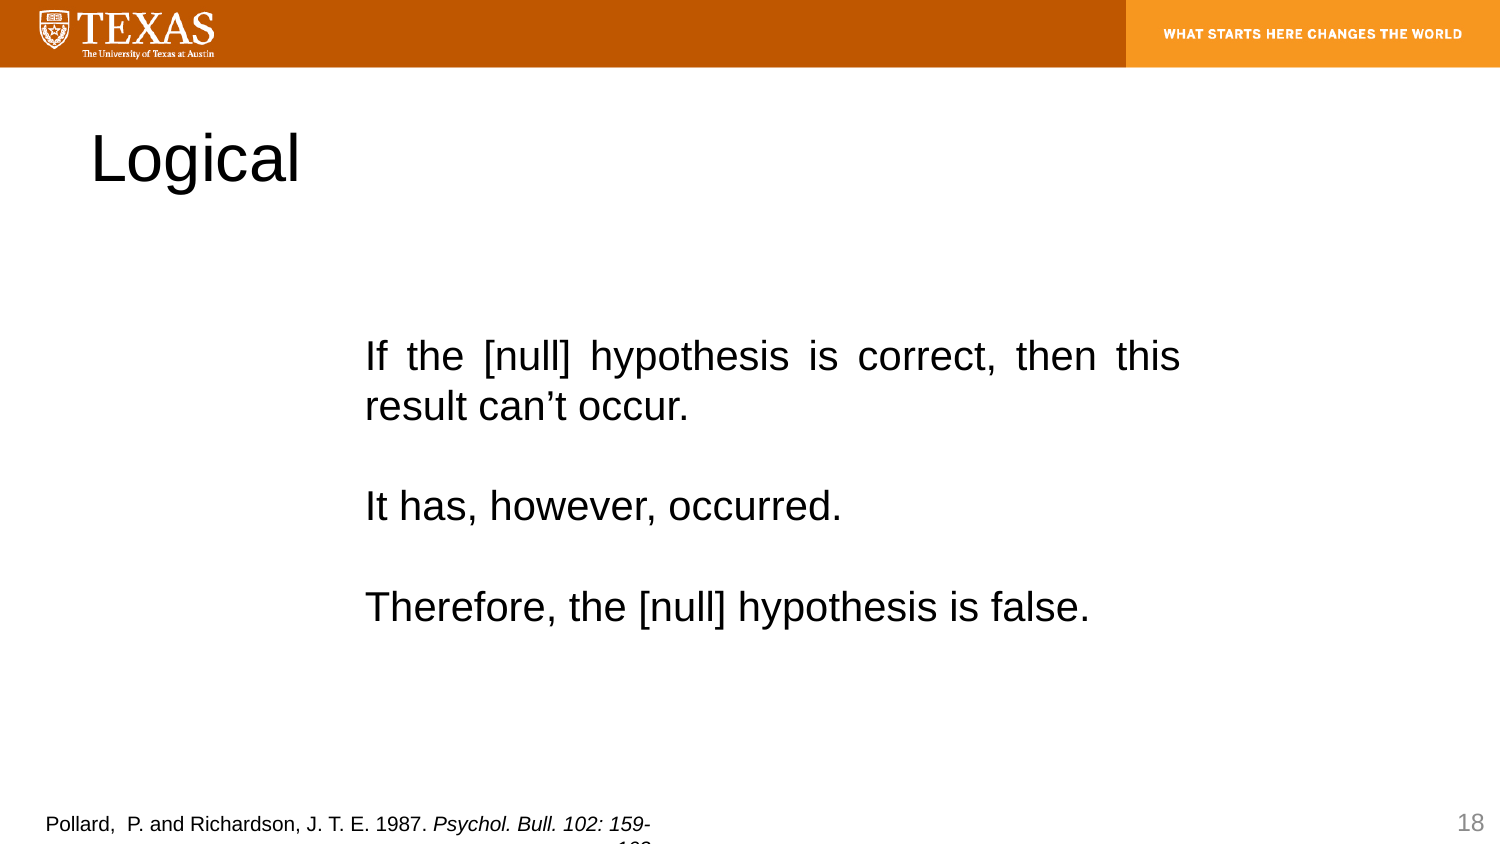

# Logical
If the [null] hypothesis is correct, then this result can’t occur.
It has, however, occurred.
Therefore, the [null] hypothesis is false.
18
Pollard,  P. and Richardson, J. T. E. 1987. Psychol. Bull. 102: 159-163